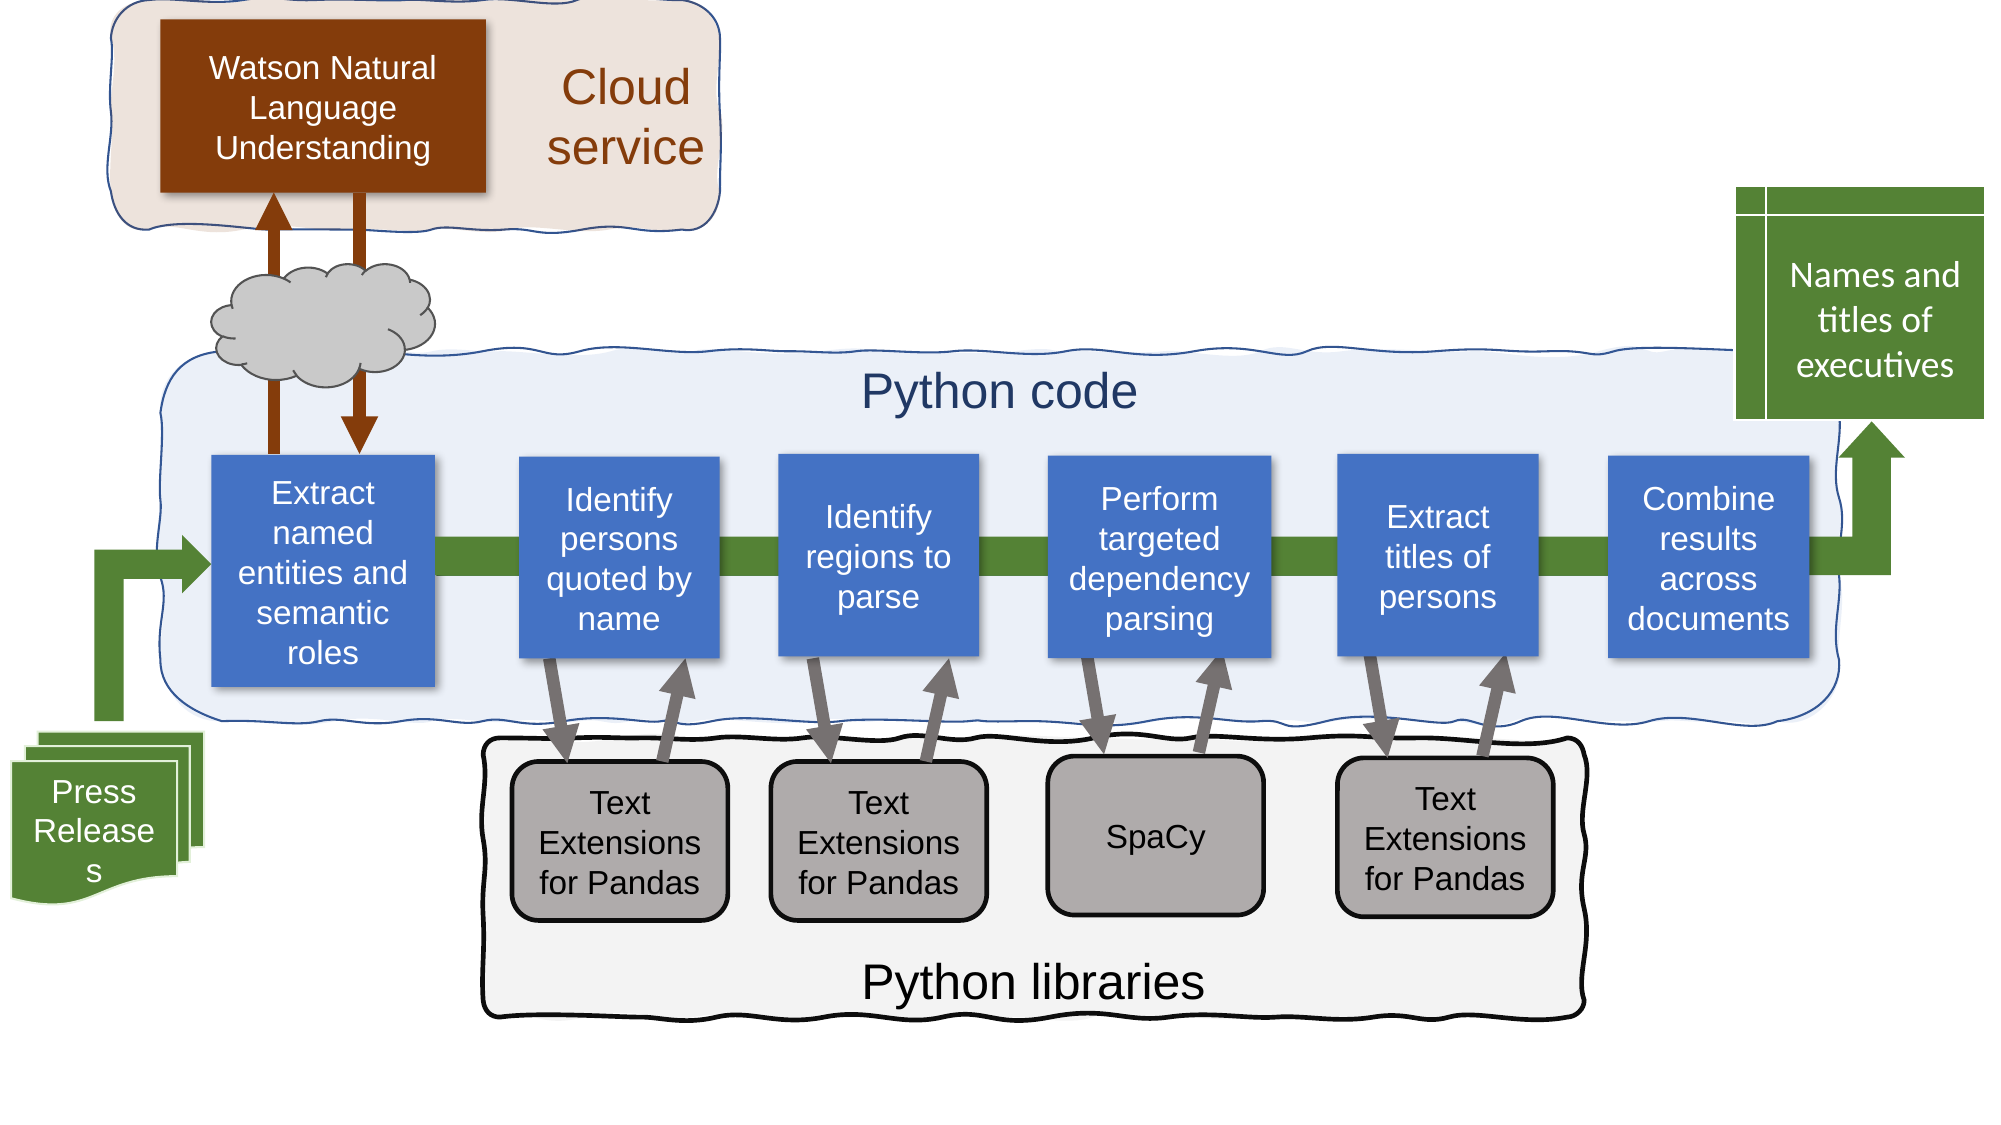

Cloud
service
Watson Natural Language Understanding
Names and titles of executives

Python code

Identify regions to parse
Extract titles of persons
Extract named entities and semantic roles
Perform targeted dependency parsing
Combine results across documents
Identify persons quoted by name

Press Releases
Python libraries
SpaCy
Text Extensions for Pandas
Text Extensions for Pandas
Text Extensions for Pandas